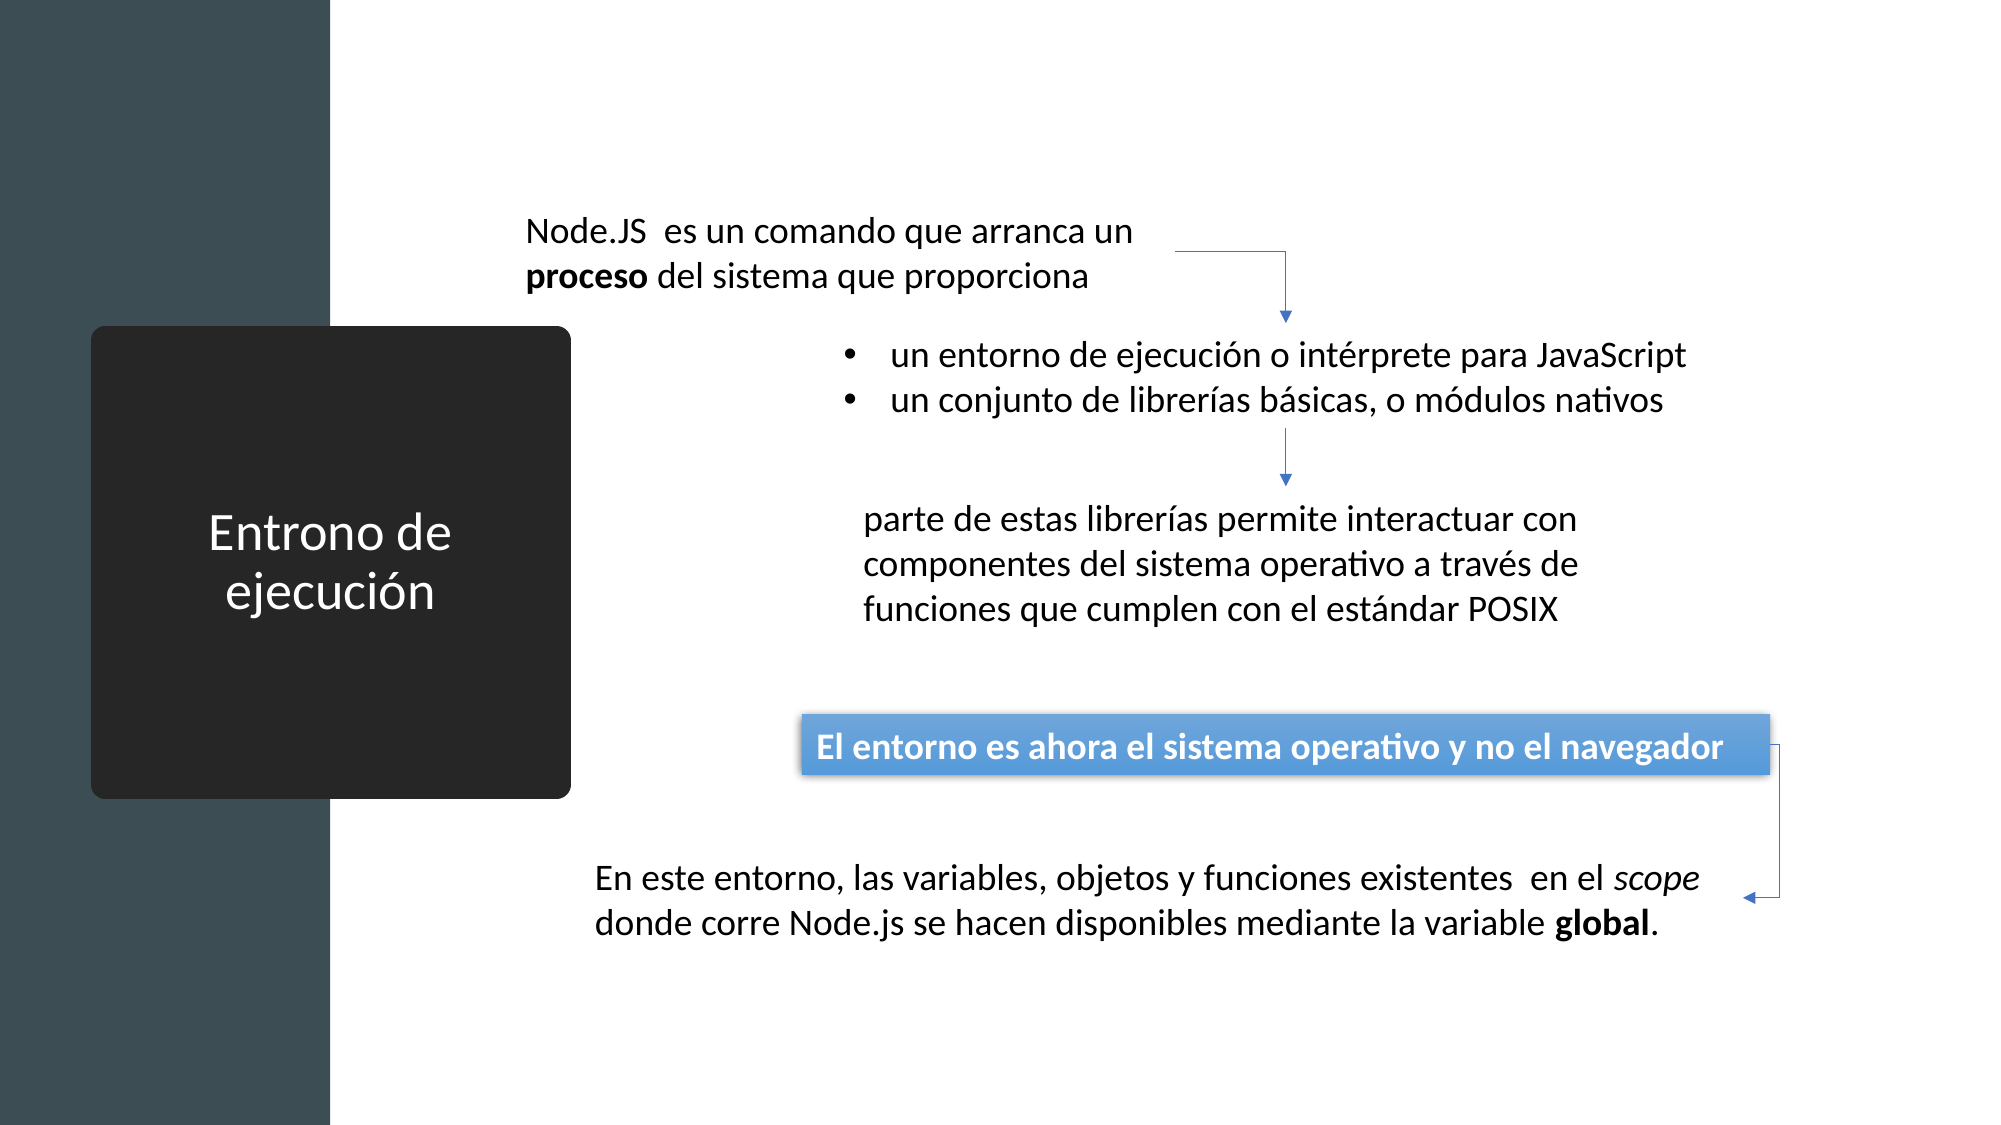

Node.JS  es un comando que arranca un proceso del sistema que proporciona
un entorno de ejecución o intérprete para JavaScript
un conjunto de librerías básicas, o módulos nativos
# Entrono de ejecución
parte de estas librerías permite interactuar con componentes del sistema operativo a través de funciones que cumplen con el estándar POSIX
El entorno es ahora el sistema operativo y no el navegador
En este entorno, las variables, objetos y funciones existentes  en el scope donde corre Node.js se hacen disponibles mediante la variable global.